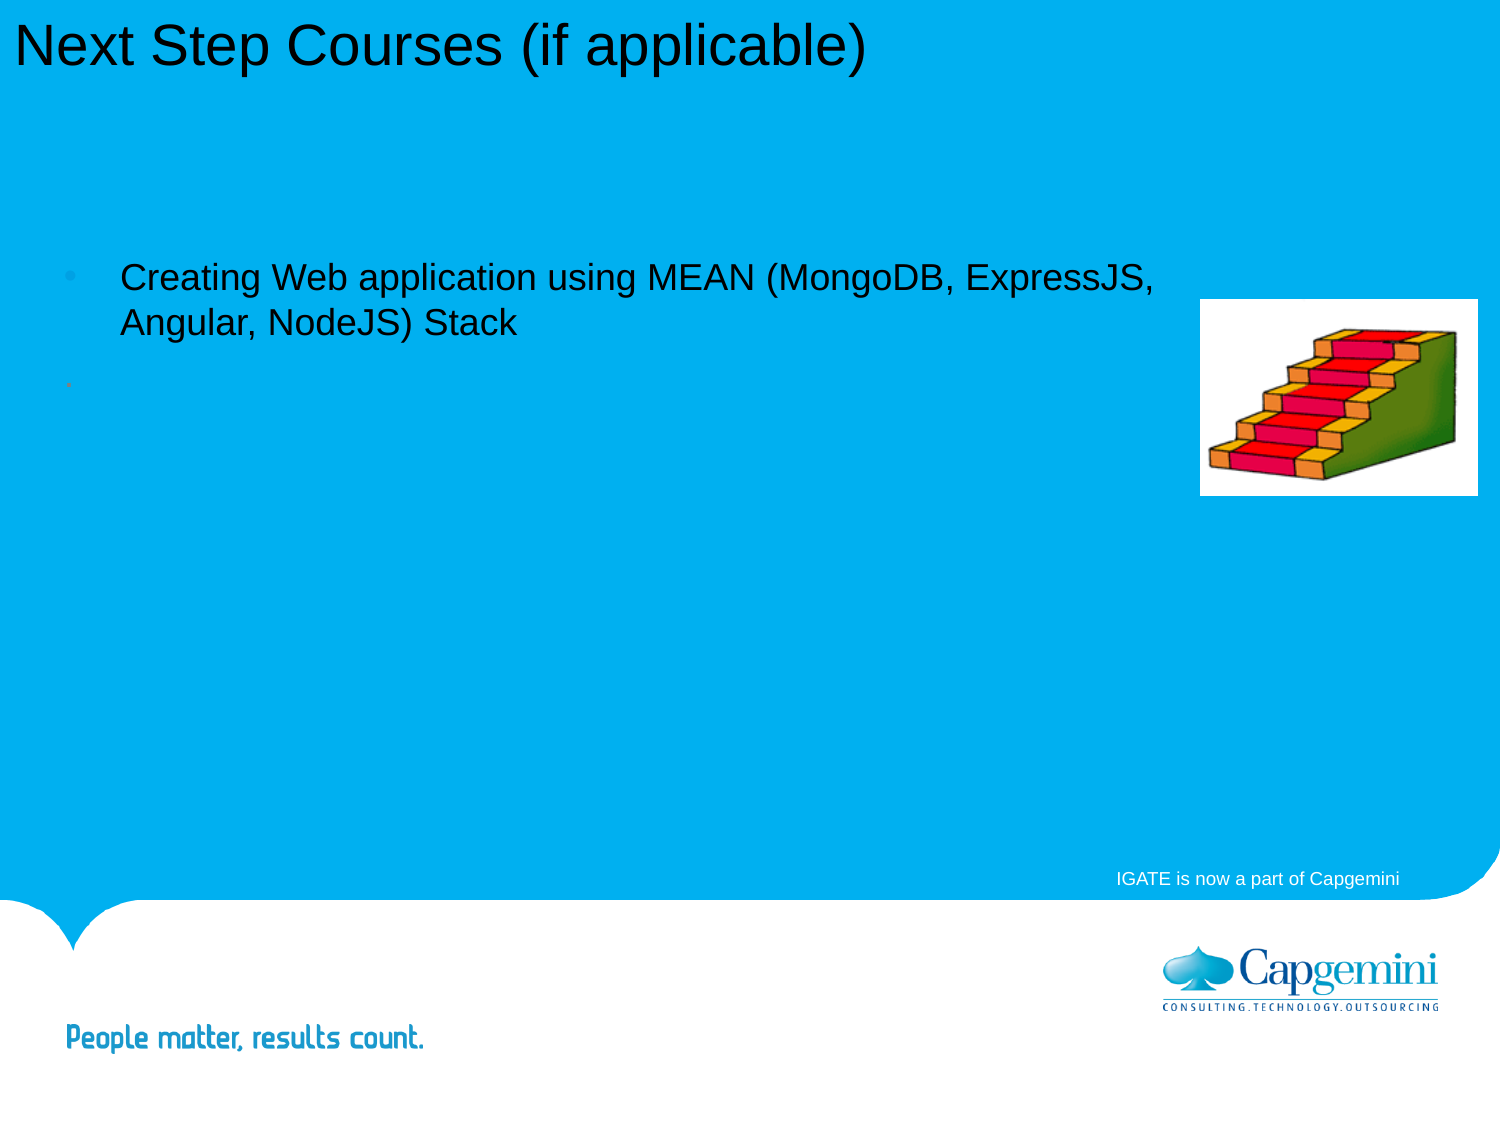

# Next Step Courses (if applicable)
Creating Web application using MEAN (MongoDB, ExpressJS, Angular, NodeJS) Stack
.